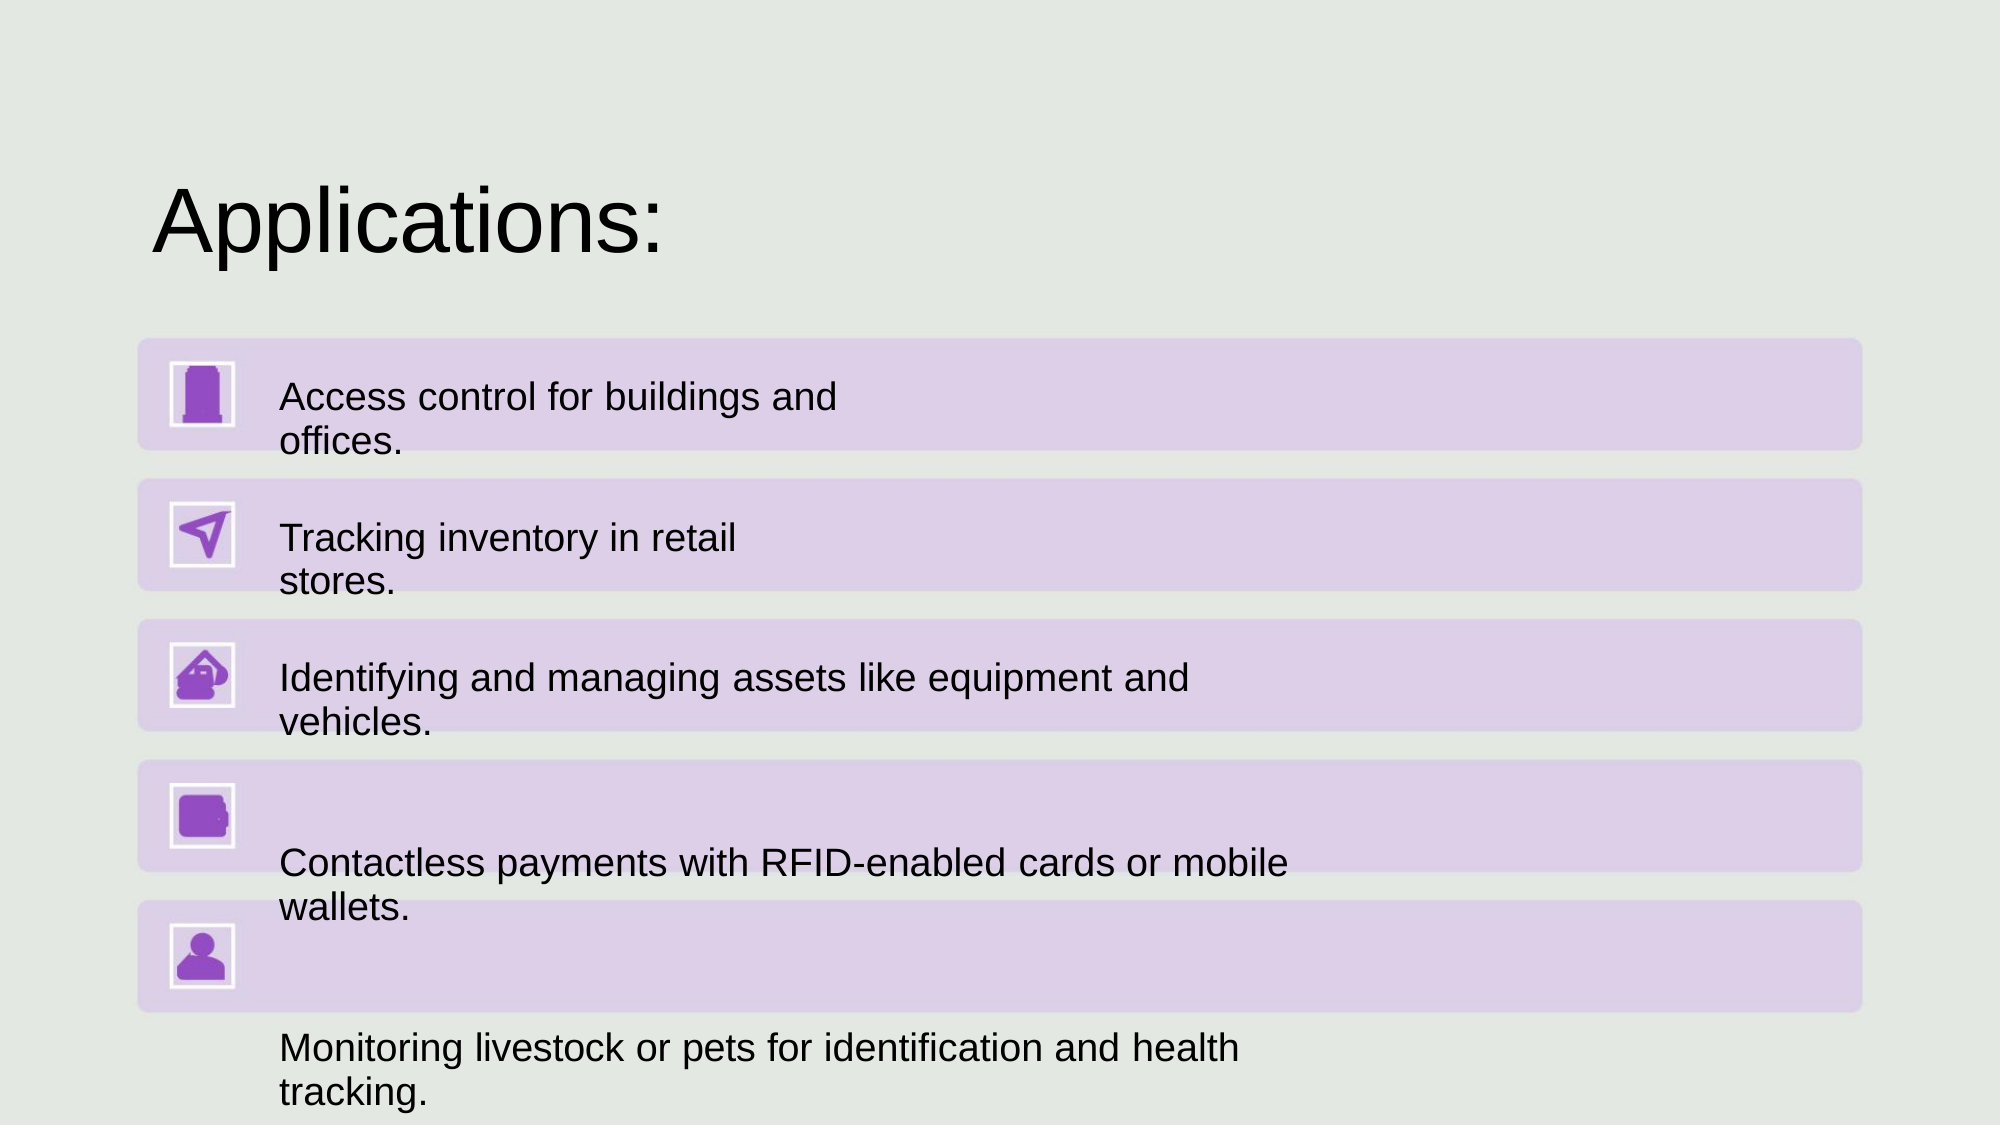

Applications:
Access control for buildings and offices.
Tracking inventory in retail stores.
Identifying and managing assets like equipment and vehicles.
Contactless payments with RFID-enabled cards or mobile wallets.
Monitoring livestock or pets for identification and health tracking.